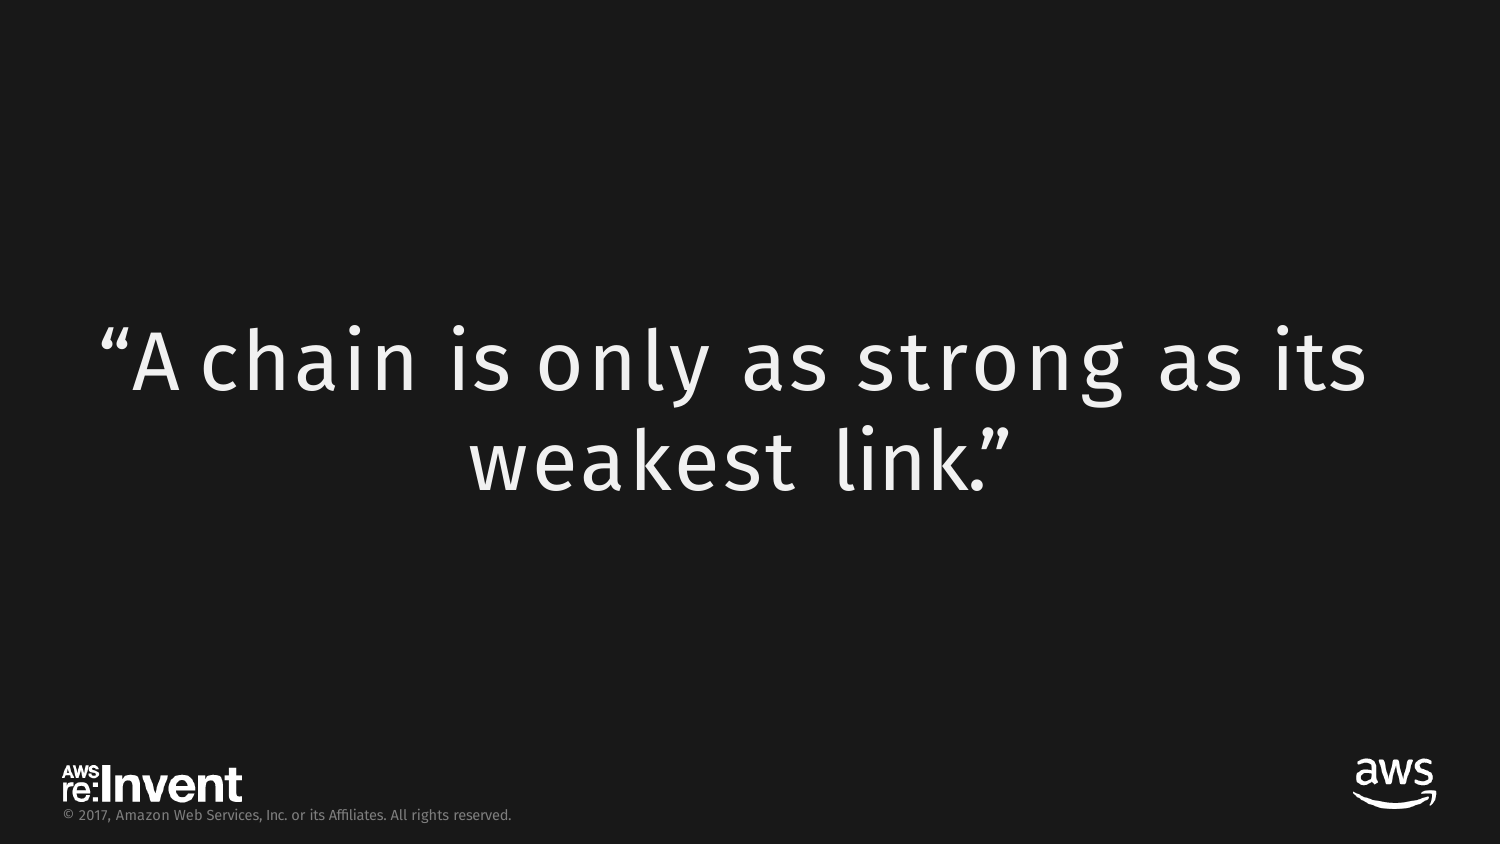

# “A chain is only as strong as its  weakest link.”
© 2017, Amazon Web Services, Inc. or its Affiliates. All rights reserved.